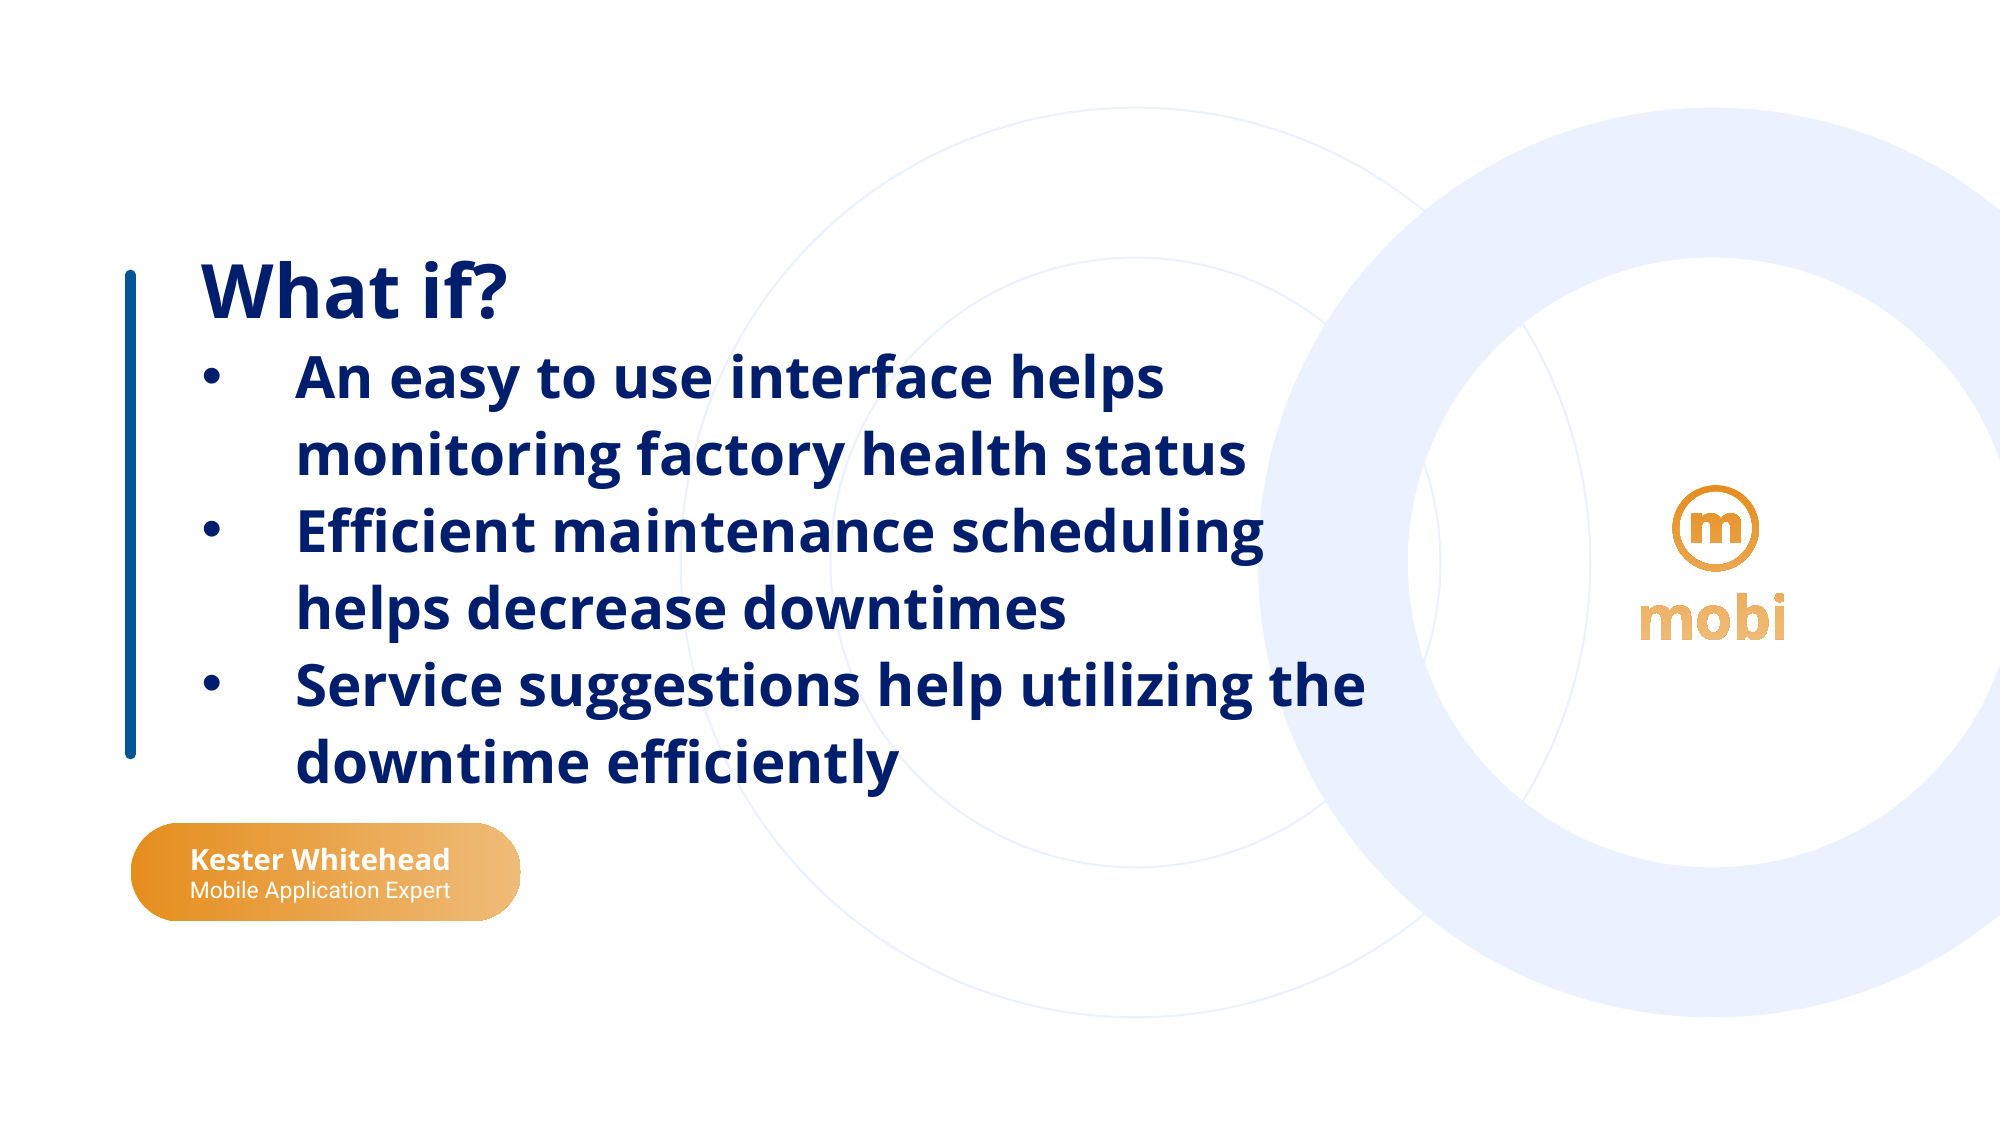

What if?
An easy to use interface helps monitoring factory health status
Efficient maintenance scheduling helps decrease downtimes
Service suggestions help utilizing the downtime efficiently

Kester Whitehead
Mobile Application Expert